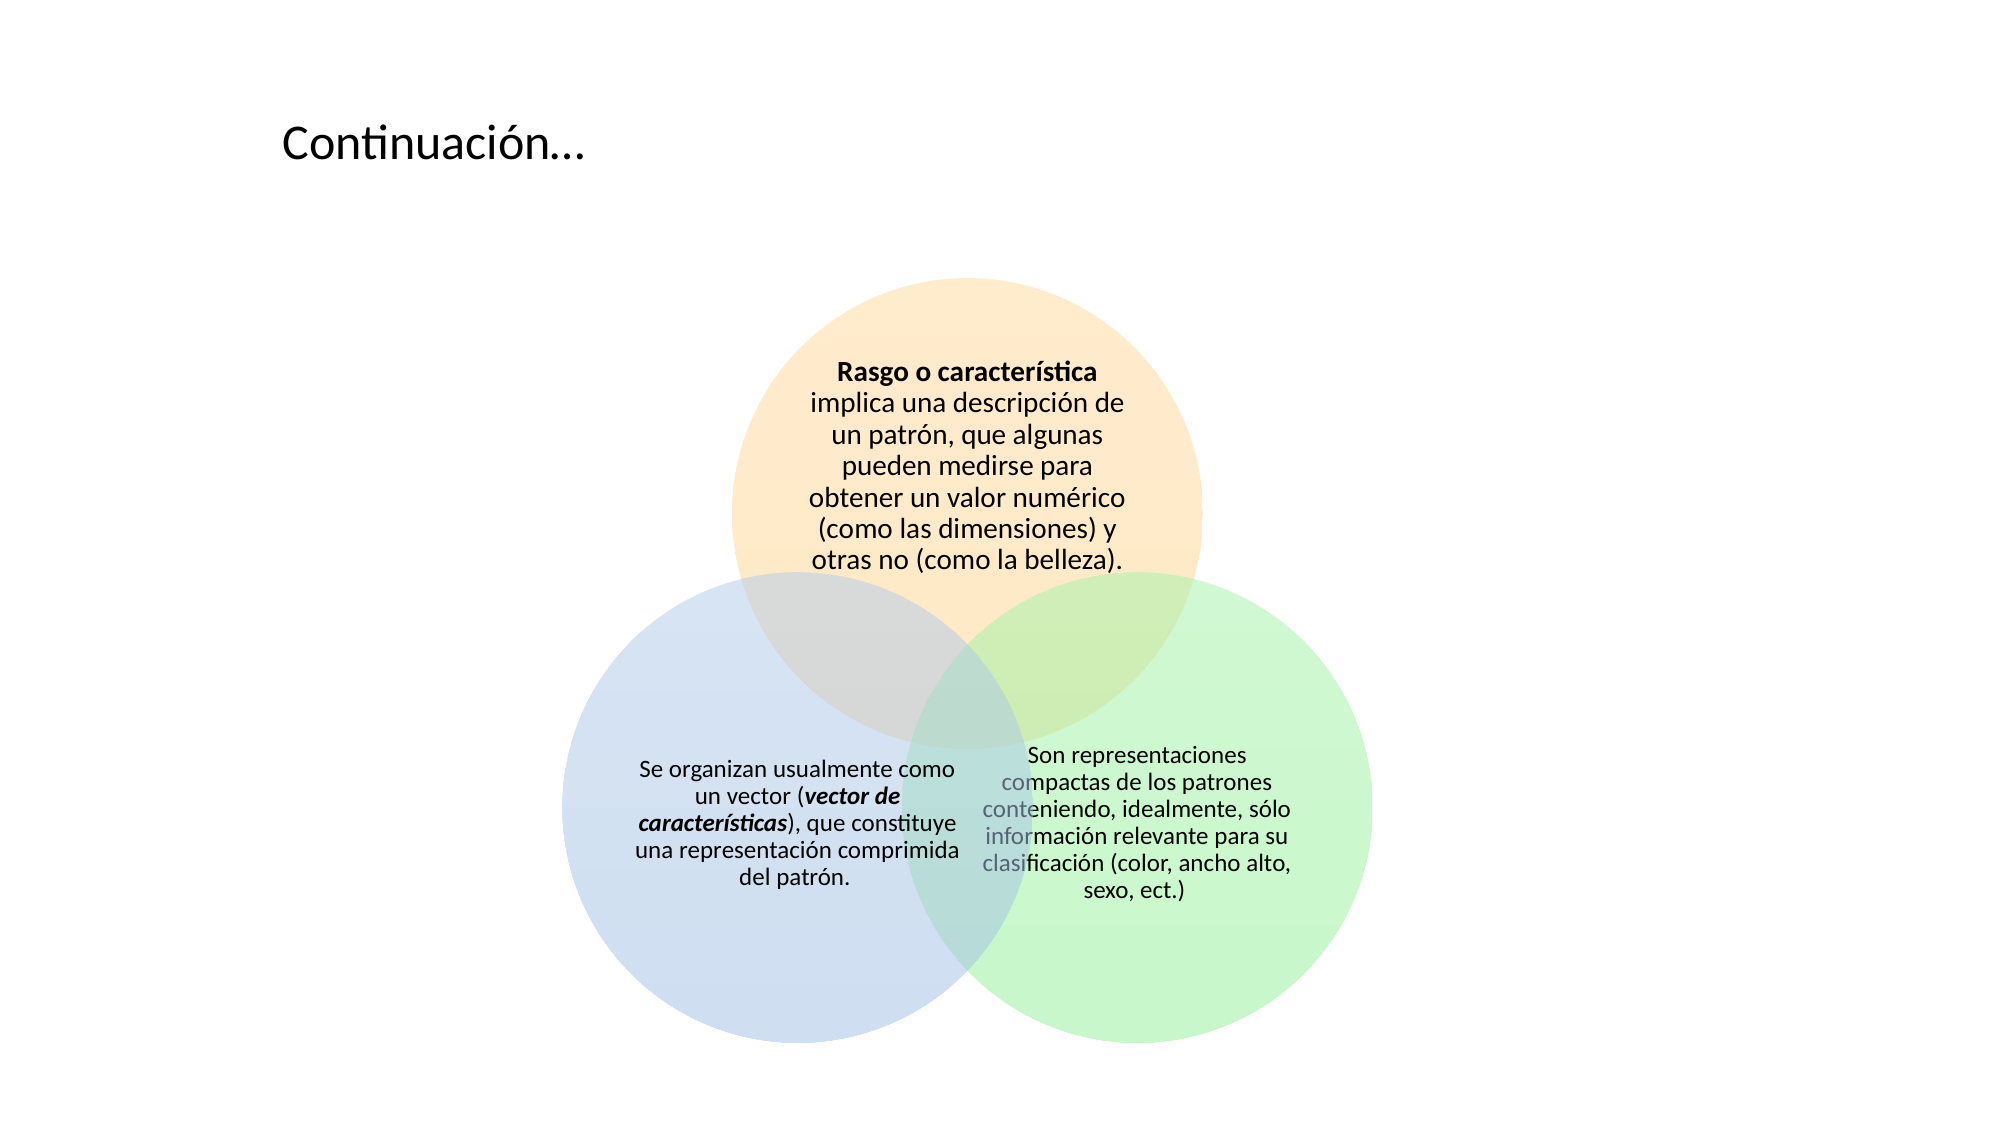

# Continuación…
Rasgo o característica implica una descripción de un patrón, que algunas pueden medirse para obtener un valor numérico (como las dimensiones) y otras no (como la belleza).
Son representaciones compactas de los patrones conteniendo, idealmente, sólo información relevante para su clasificación (color, ancho alto, sexo, ect.)
Se organizan usualmente como un vector (vector de características), que constituye una representación comprimida del patrón.